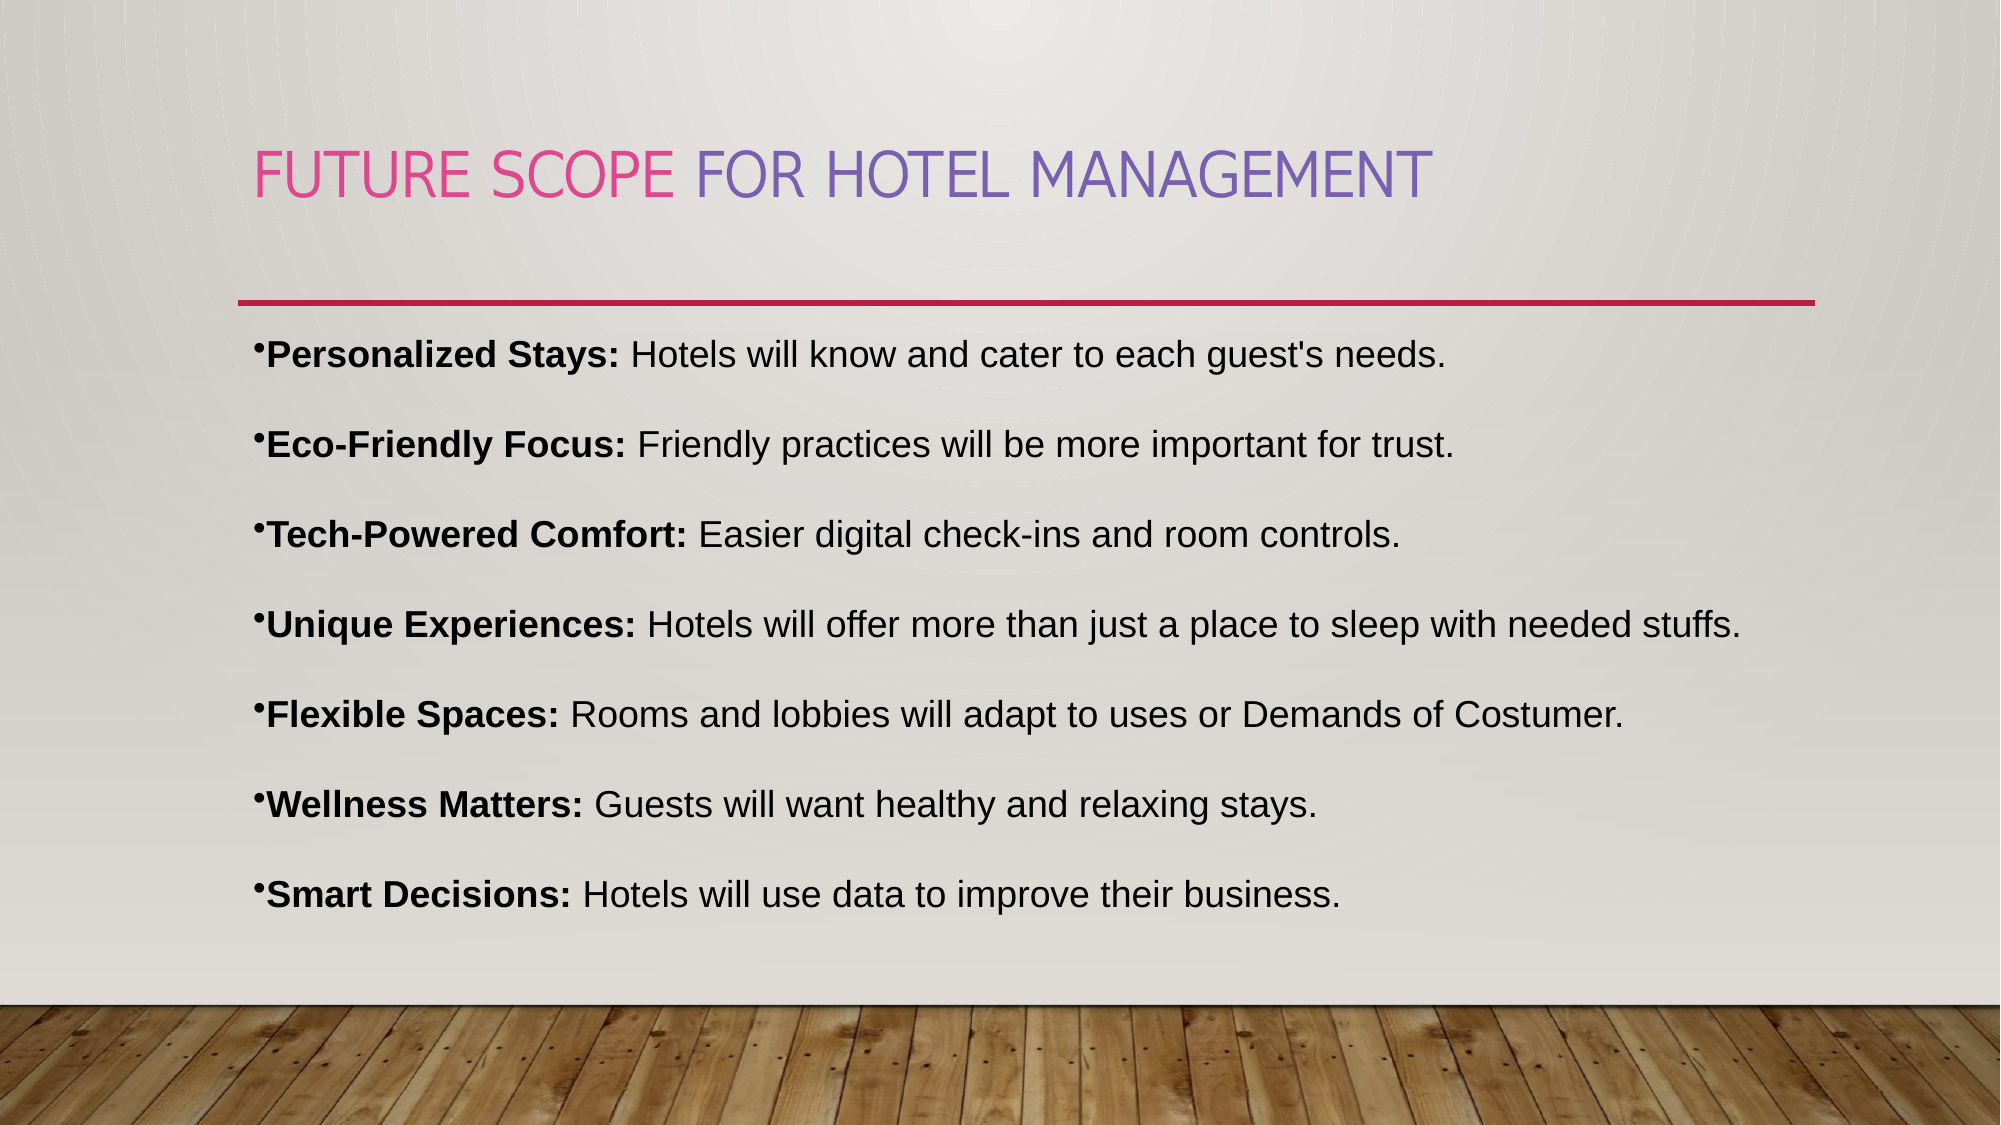

# Future scope for hotel management
Personalized Stays: Hotels will know and cater to each guest's needs.

Eco-Friendly Focus: Friendly practices will be more important for trust.

Tech-Powered Comfort: Easier digital check-ins and room controls.

Unique Experiences: Hotels will offer more than just a place to sleep with needed stuffs.

Flexible Spaces: Rooms and lobbies will adapt to uses or Demands of Costumer.

Wellness Matters: Guests will want healthy and relaxing stays.

Smart Decisions: Hotels will use data to improve their business.